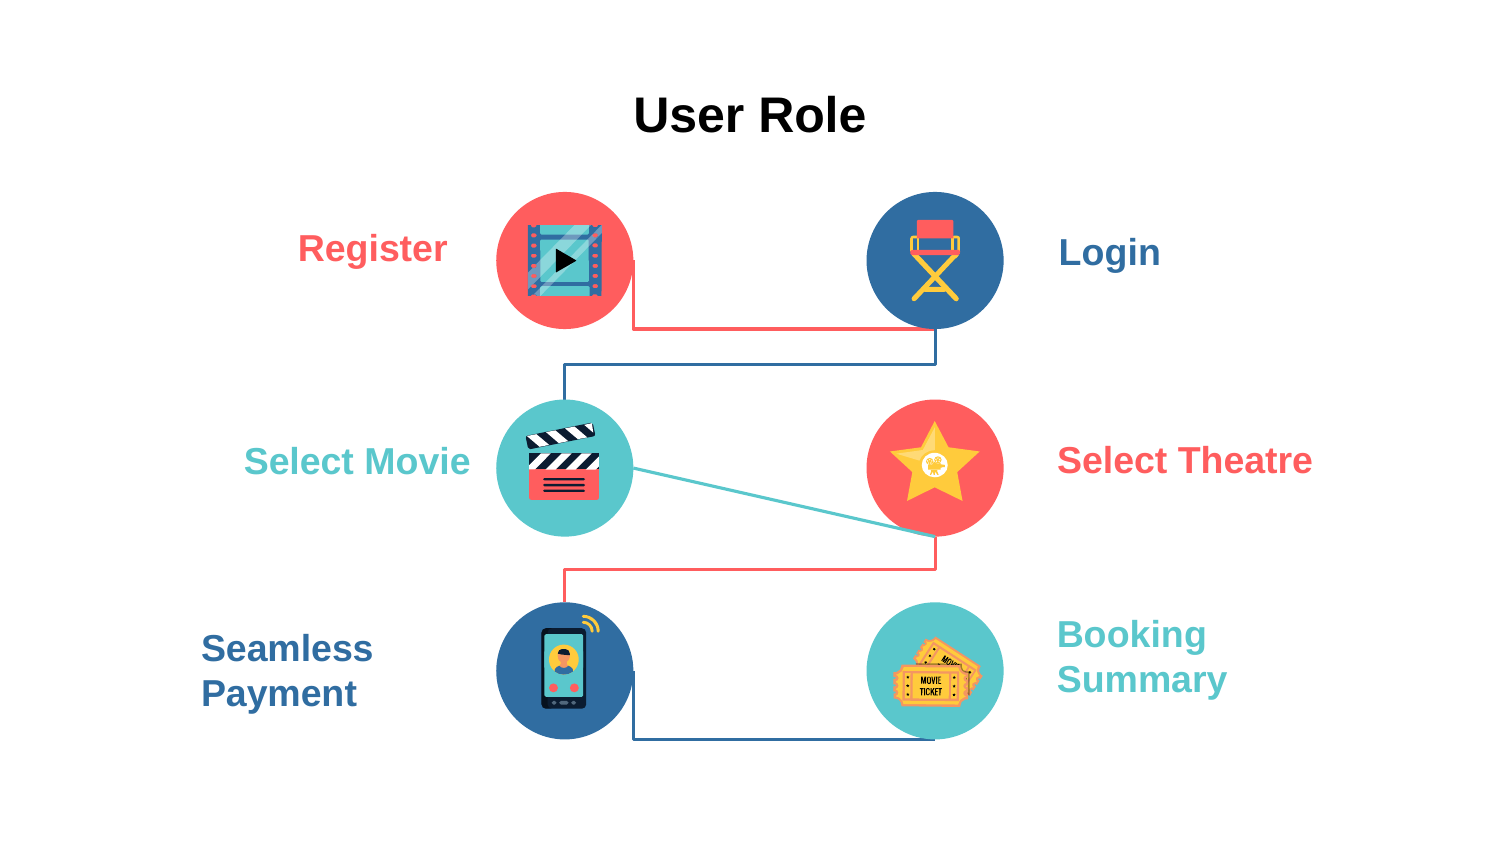

# User Role

Login

Register

Select Movie
Select Theatre

Booking Summary

Seamless Payment